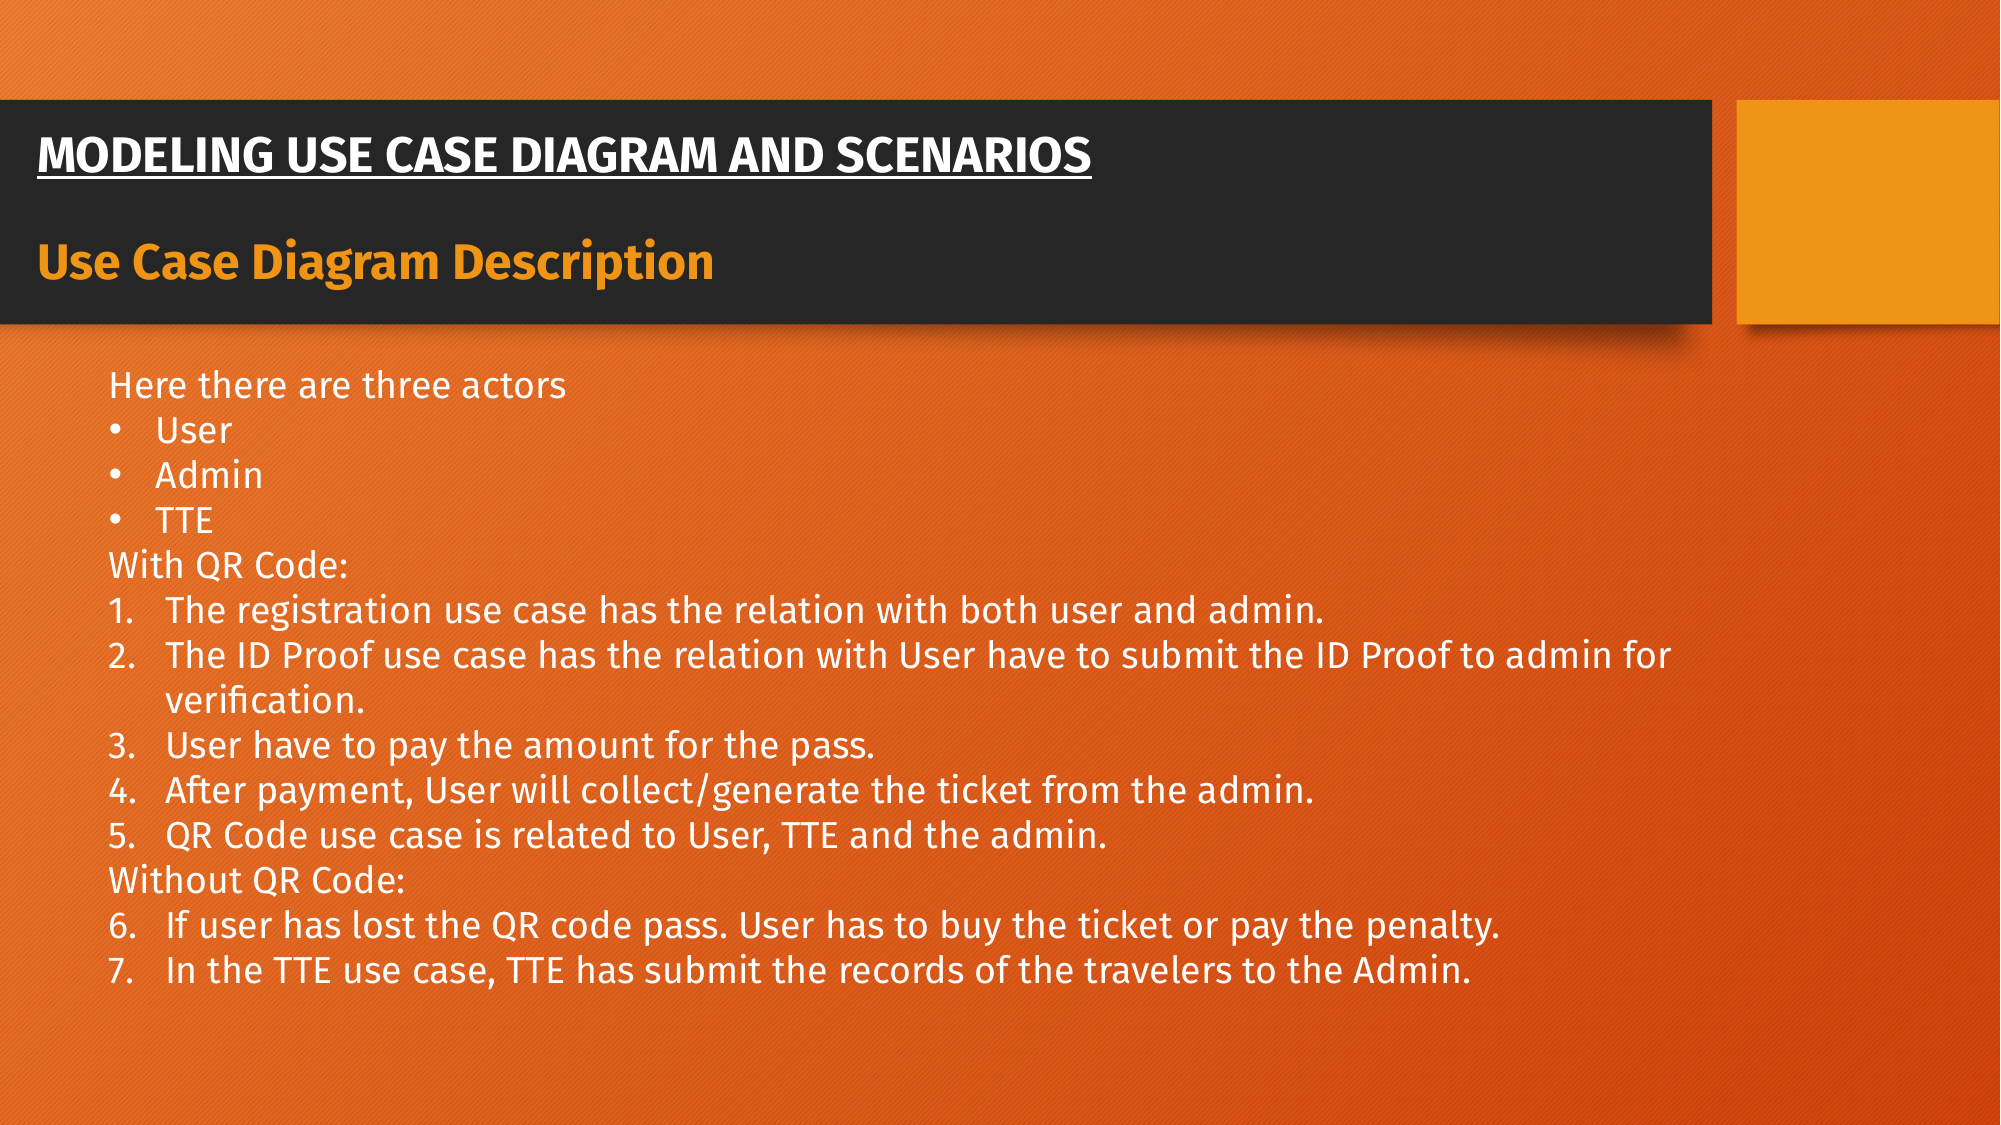

# MODELING USE CASE DIAGRAM AND SCENARIOS Use Case Diagram Description
Here there are three actors
User
Admin
TTE
With QR Code:
The registration use case has the relation with both user and admin.
The ID Proof use case has the relation with User have to submit the ID Proof to admin for verification.
User have to pay the amount for the pass.
After payment, User will collect/generate the ticket from the admin.
QR Code use case is related to User, TTE and the admin.
Without QR Code:
If user has lost the QR code pass. User has to buy the ticket or pay the penalty.
In the TTE use case, TTE has submit the records of the travelers to the Admin.